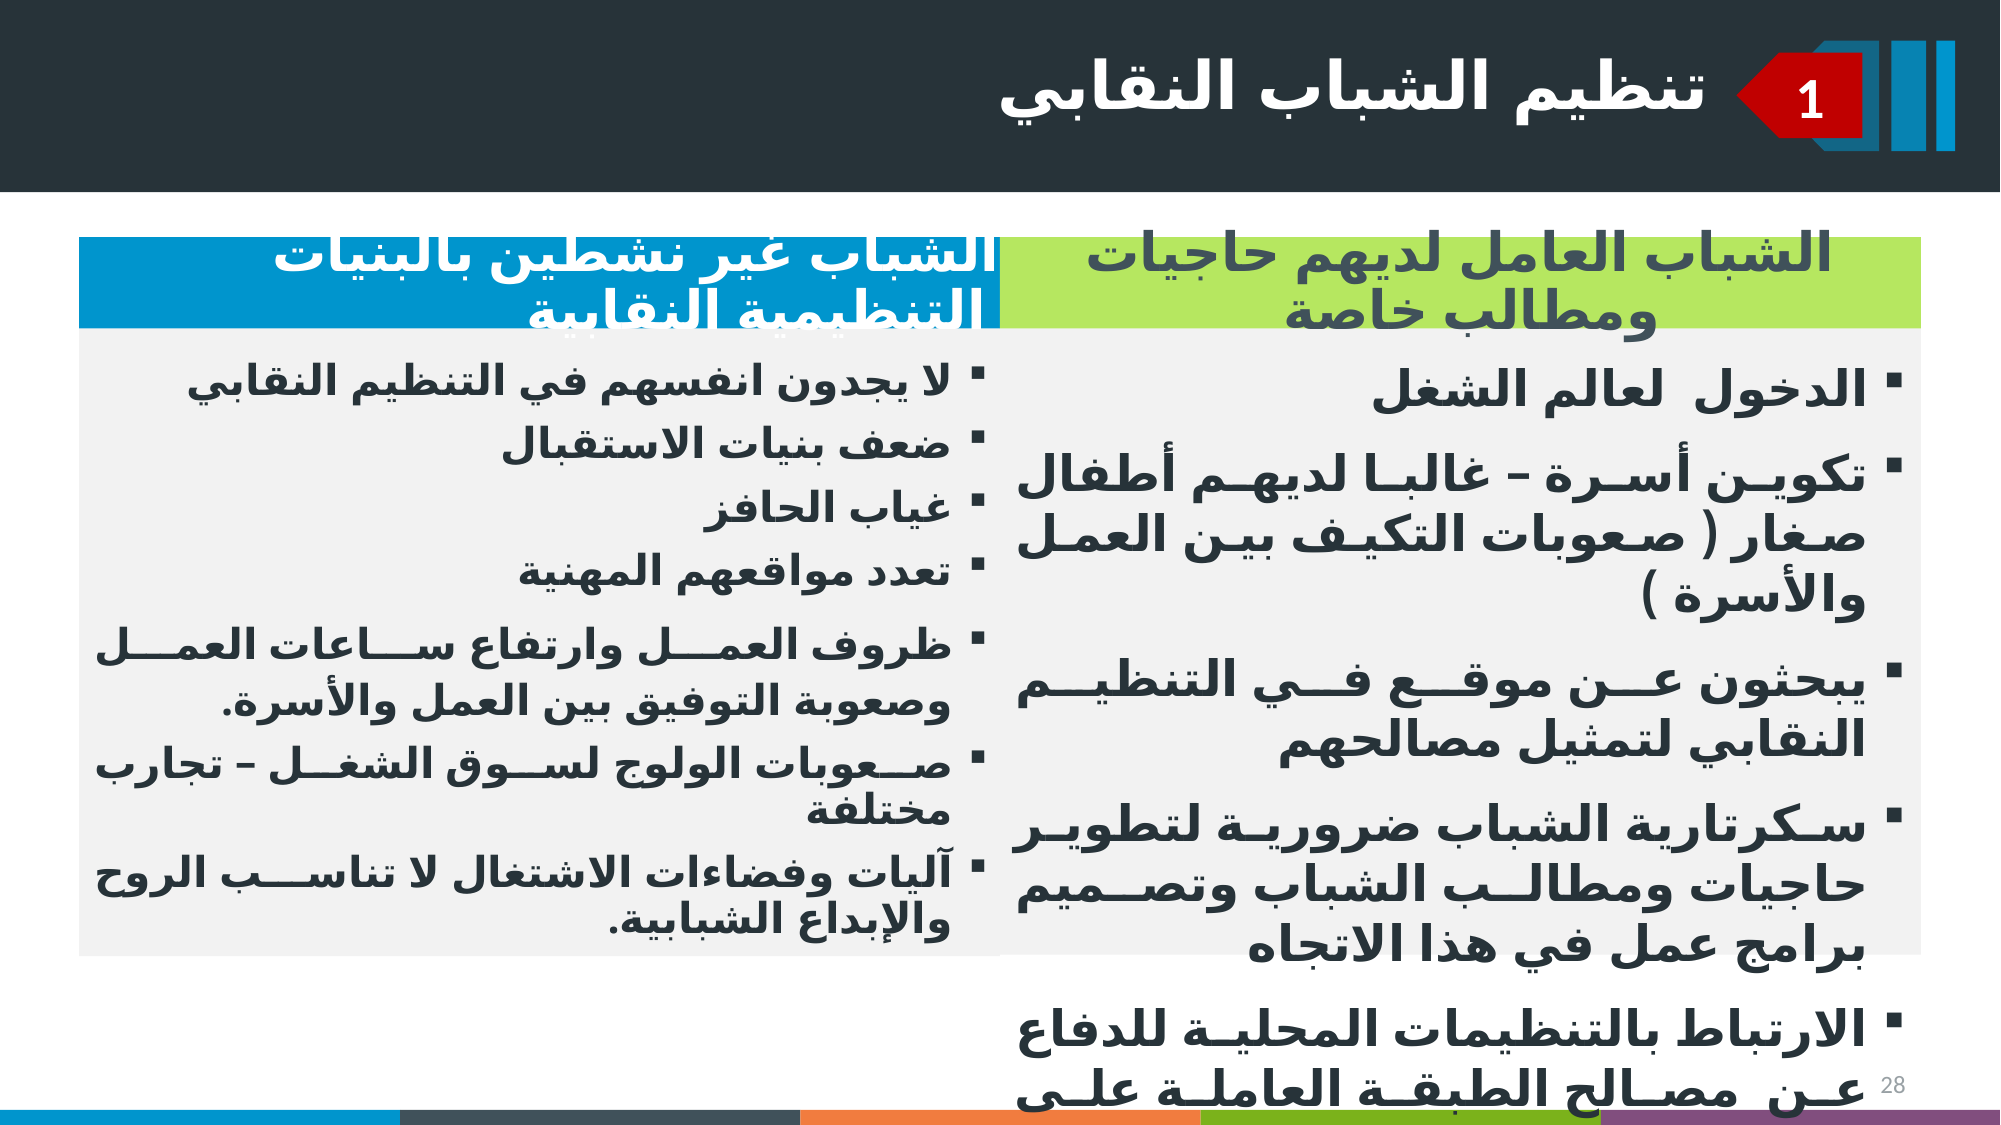

تنظيم الشباب النقابي

1
الشباب غير نشطين بالبنيات التنظيمية النقابية
الشباب العامل لديهم حاجيات ومطالب خاصة
الدخول  لعالم الشغل
تكوين أسرة – غالبا لديهم أطفال صغار ( صعوبات التكيف بين العمل والأسرة )
يبحثون عن موقع في التنظيم النقابي لتمثيل مصالحهم
سكرتارية الشباب ضرورية لتطوير حاجيات ومطالب الشباب وتصميم برامج عمل في هذا الاتجاه
الارتباط بالتنظيمات المحلية للدفاع عن  مصالح الطبقة العاملة على الصعيد المحلي والمركزي
لا يجدون انفسهم في التنظيم النقابي
ضعف بنيات الاستقبال
غياب الحافز
تعدد مواقعهم المهنية
ظروف العمل وارتفاع ساعات العمل وصعوبة التوفيق بين العمل والأسرة.
صعوبات الولوج لسوق الشغل – تجارب مختلفة
آليات وفضاءات الاشتغال لا تناسب الروح والإبداع الشبابية.

28